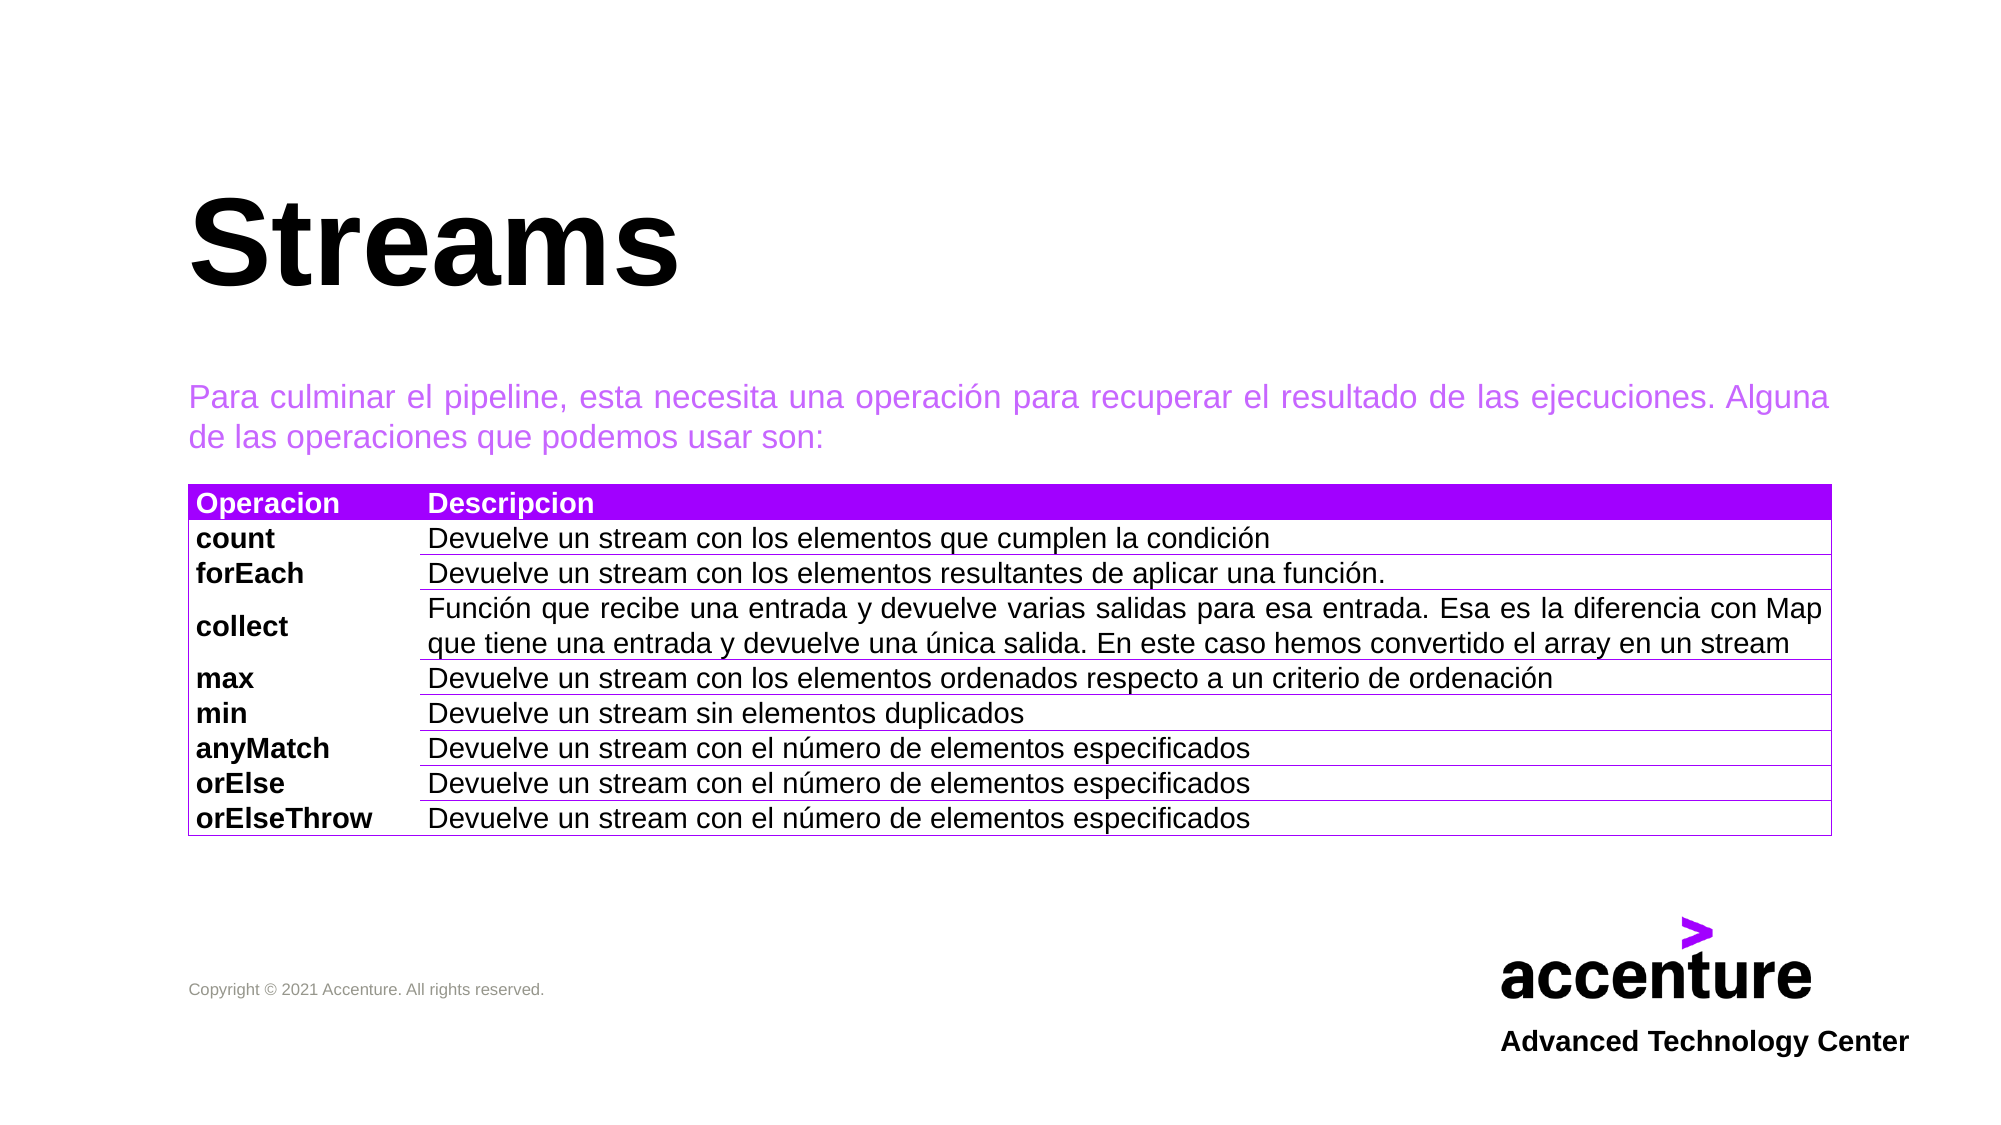

# Streams
Para culminar el pipeline, esta necesita una operación para recuperar el resultado de las ejecuciones. Alguna de las operaciones que podemos usar son:
| Operacion | Descripcion |
| --- | --- |
| count | Devuelve un stream con los elementos que cumplen la condición |
| forEach | Devuelve un stream con los elementos resultantes de aplicar una función. |
| collect | Función que recibe una entrada y devuelve varias salidas para esa entrada. Esa es la diferencia con Map que tiene una entrada y devuelve una única salida. En este caso hemos convertido el array en un stream |
| max | Devuelve un stream con los elementos ordenados respecto a un criterio de ordenación |
| min | Devuelve un stream sin elementos duplicados |
| anyMatch | Devuelve un stream con el número de elementos especificados |
| orElse | Devuelve un stream con el número de elementos especificados |
| orElseThrow | Devuelve un stream con el número de elementos especificados |